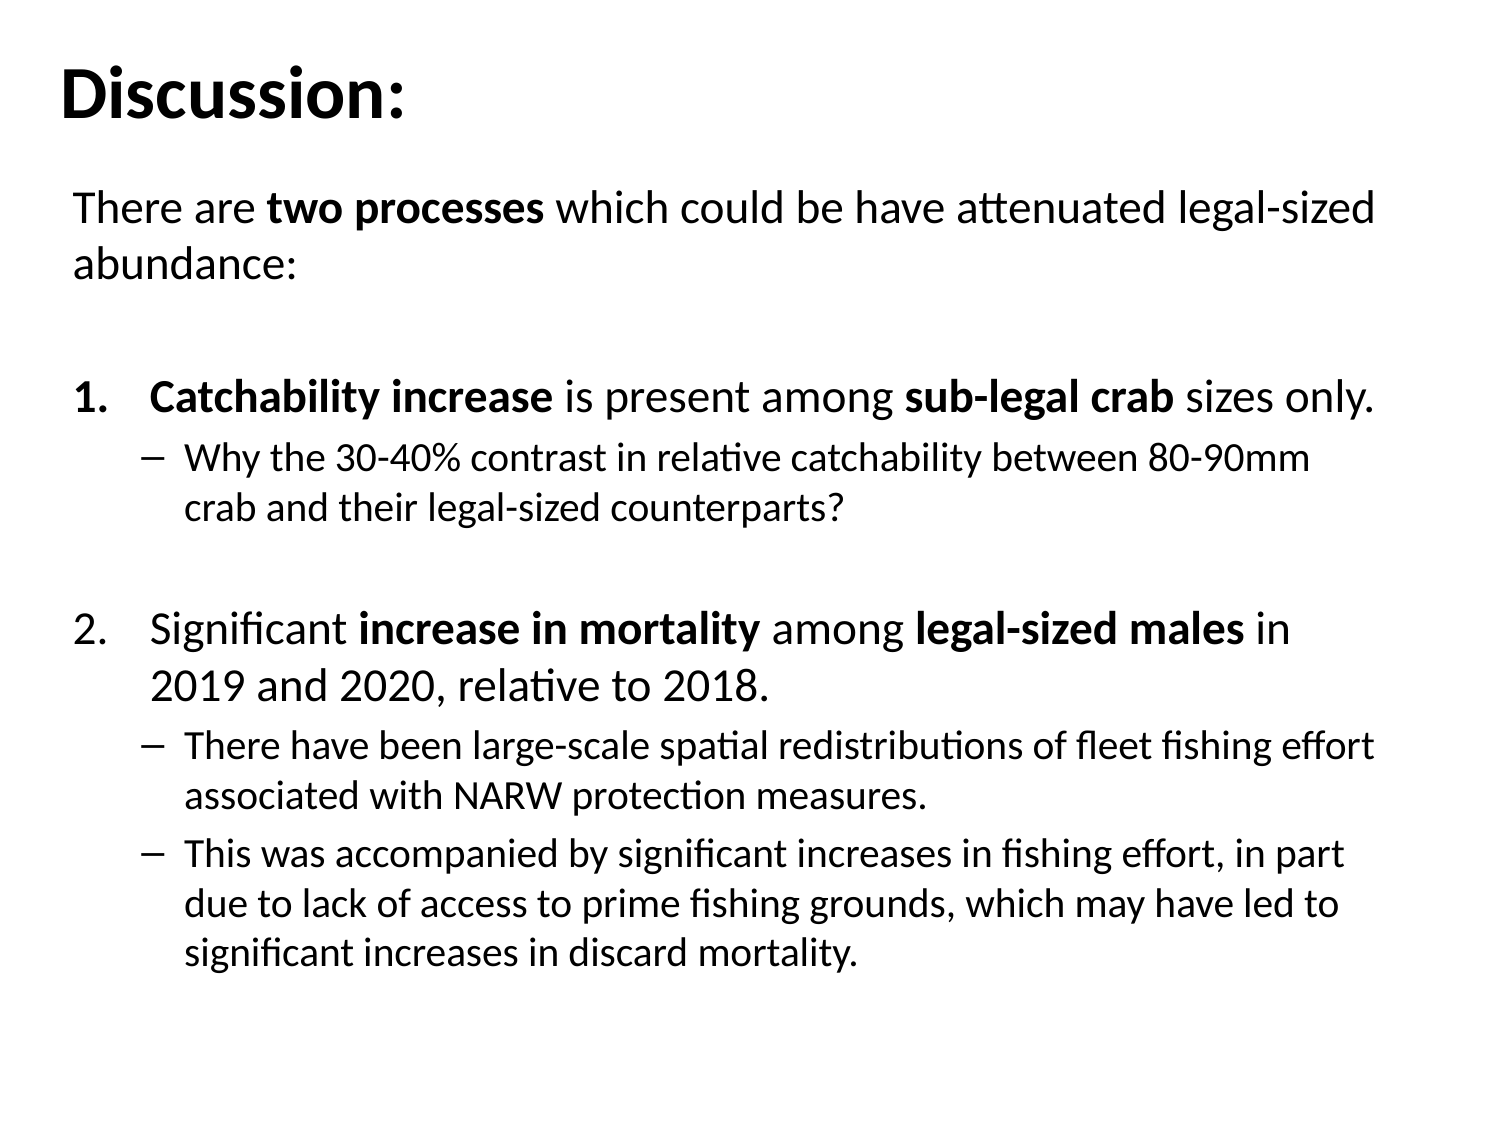

Discussion:
There are two processes which could be have attenuated legal-sized abundance:

Catchability increase is present among sub-legal crab sizes only.
Why the 30-40% contrast in relative catchability between 80-90mm crab and their legal-sized counterparts?

Significant increase in mortality among legal-sized males in 2019 and 2020, relative to 2018.
There have been large-scale spatial redistributions of fleet fishing effort associated with NARW protection measures.
This was accompanied by significant increases in fishing effort, in part due to lack of access to prime fishing grounds, which may have led to significant increases in discard mortality.